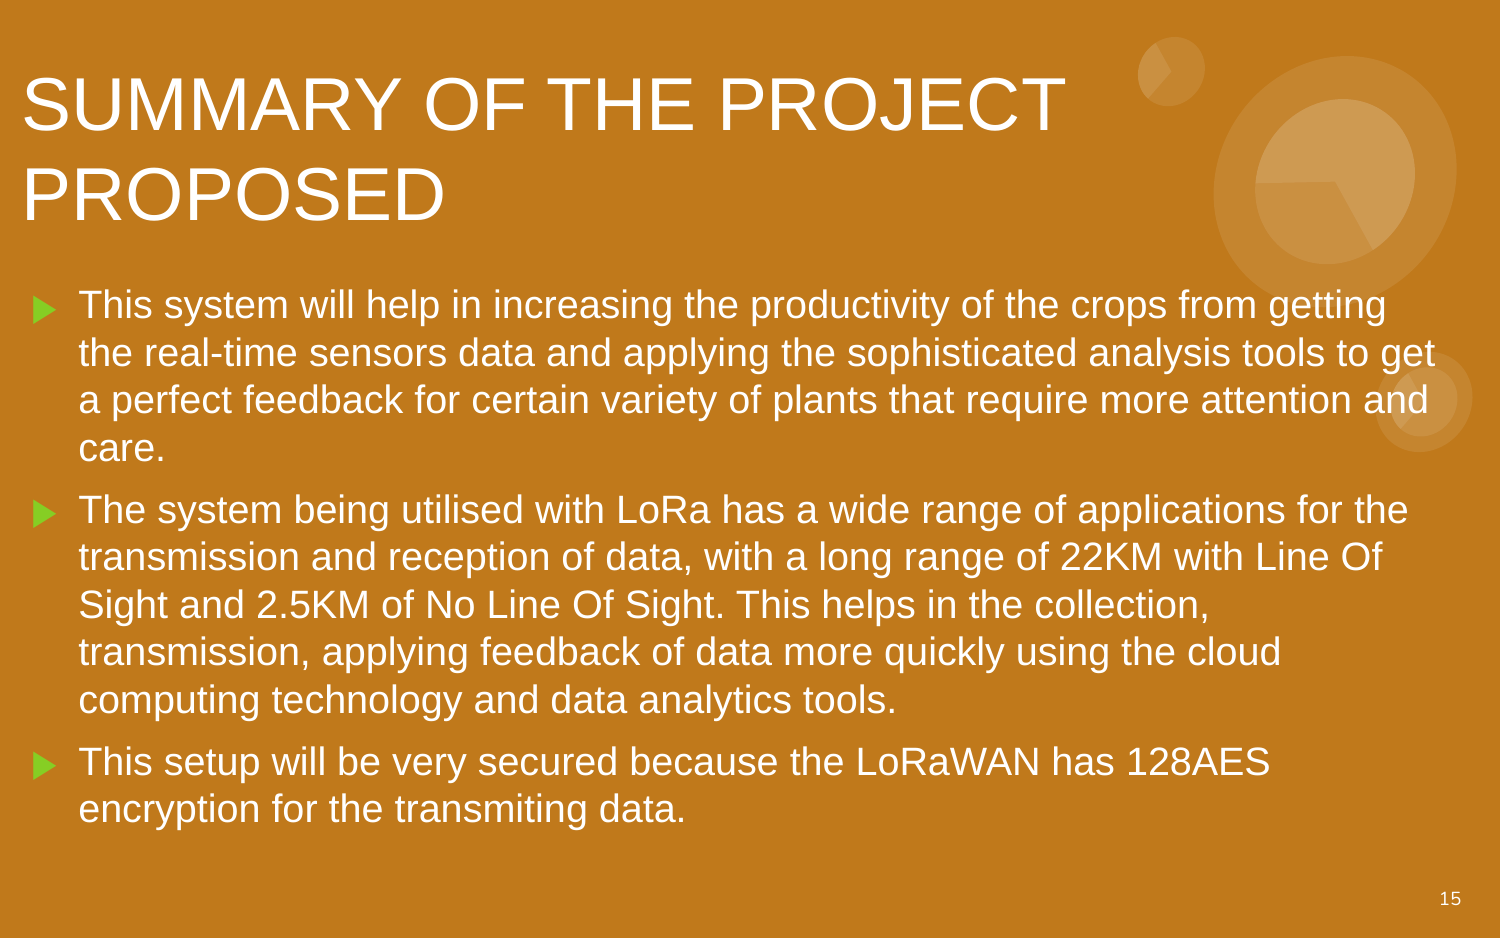

SUMMARY OF THE PROJECT PROPOSED
#
This system will help in increasing the productivity of the crops from getting the real-time sensors data and applying the sophisticated analysis tools to get a perfect feedback for certain variety of plants that require more attention and care.
The system being utilised with LoRa has a wide range of applications for the transmission and reception of data, with a long range of 22KM with Line Of Sight and 2.5KM of No Line Of Sight. This helps in the collection, transmission, applying feedback of data more quickly using the cloud computing technology and data analytics tools.
This setup will be very secured because the LoRaWAN has 128AES encryption for the transmiting data.
15